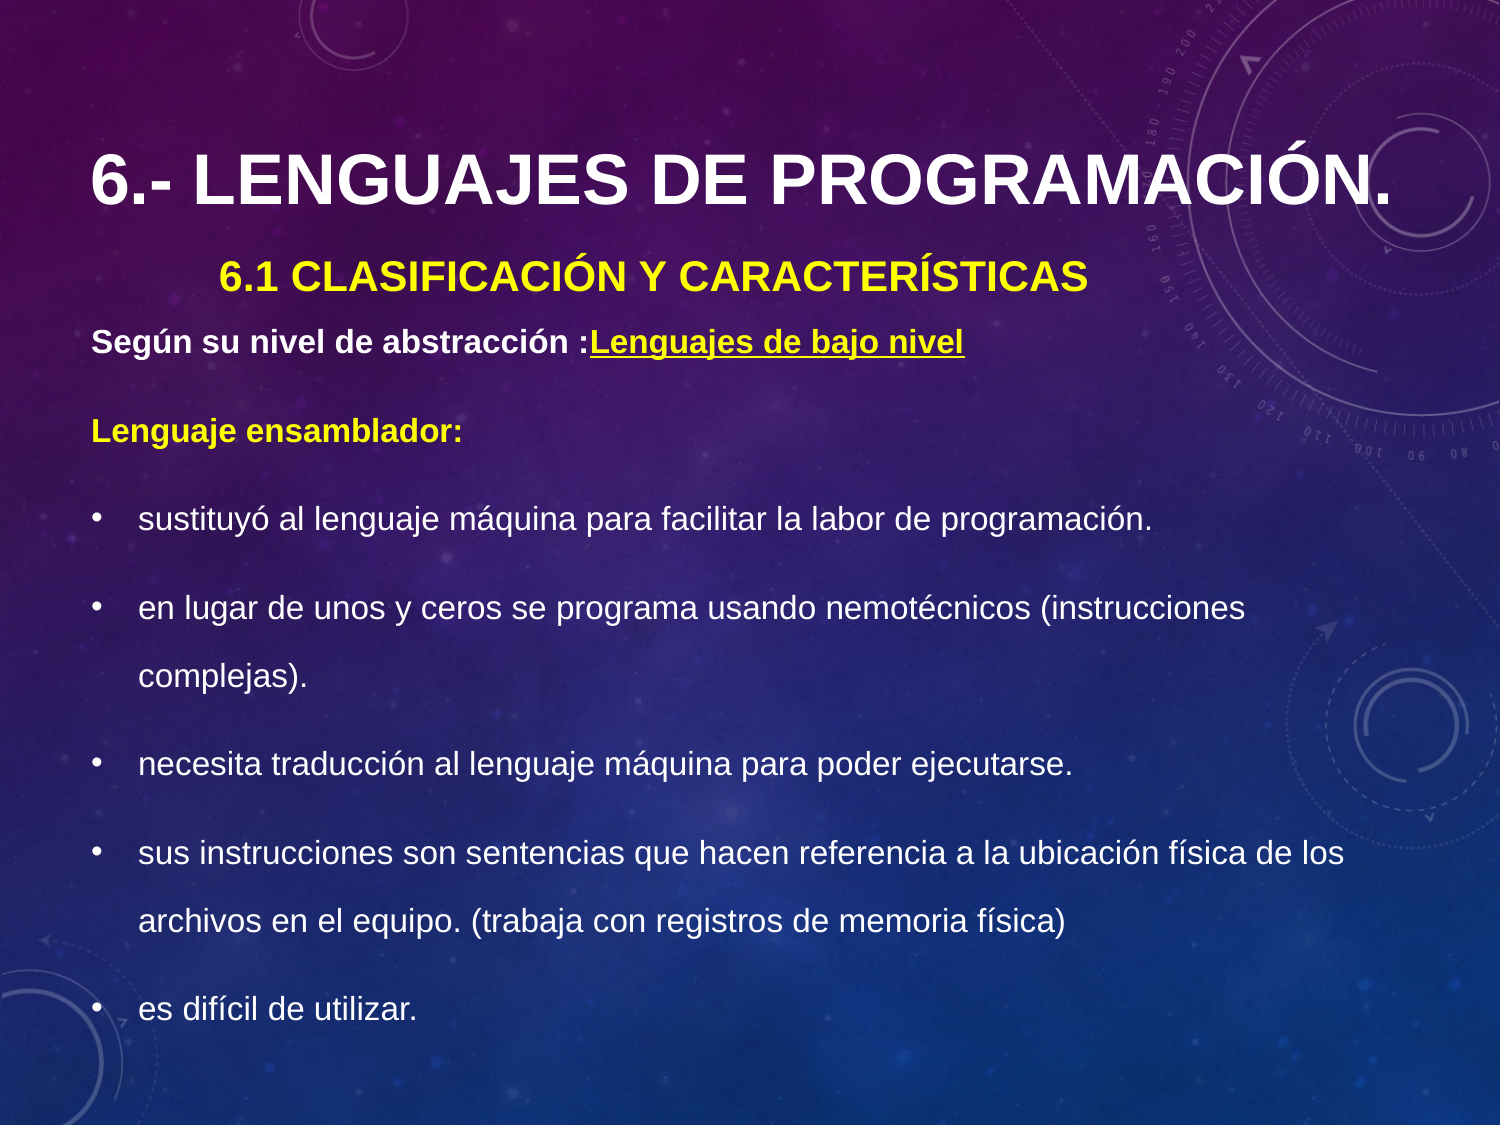

# 6.- Lenguajes de programación. 6.1 Clasificación y características
Según su nivel de abstracción :Lenguajes de bajo nivel
Lenguaje ensamblador:
sustituyó al lenguaje máquina para facilitar la labor de programación.
en lugar de unos y ceros se programa usando nemotécnicos (instrucciones complejas).
necesita traducción al lenguaje máquina para poder ejecutarse.
sus instrucciones son sentencias que hacen referencia a la ubicación física de los archivos en el equipo. (trabaja con registros de memoria física)
es difícil de utilizar.